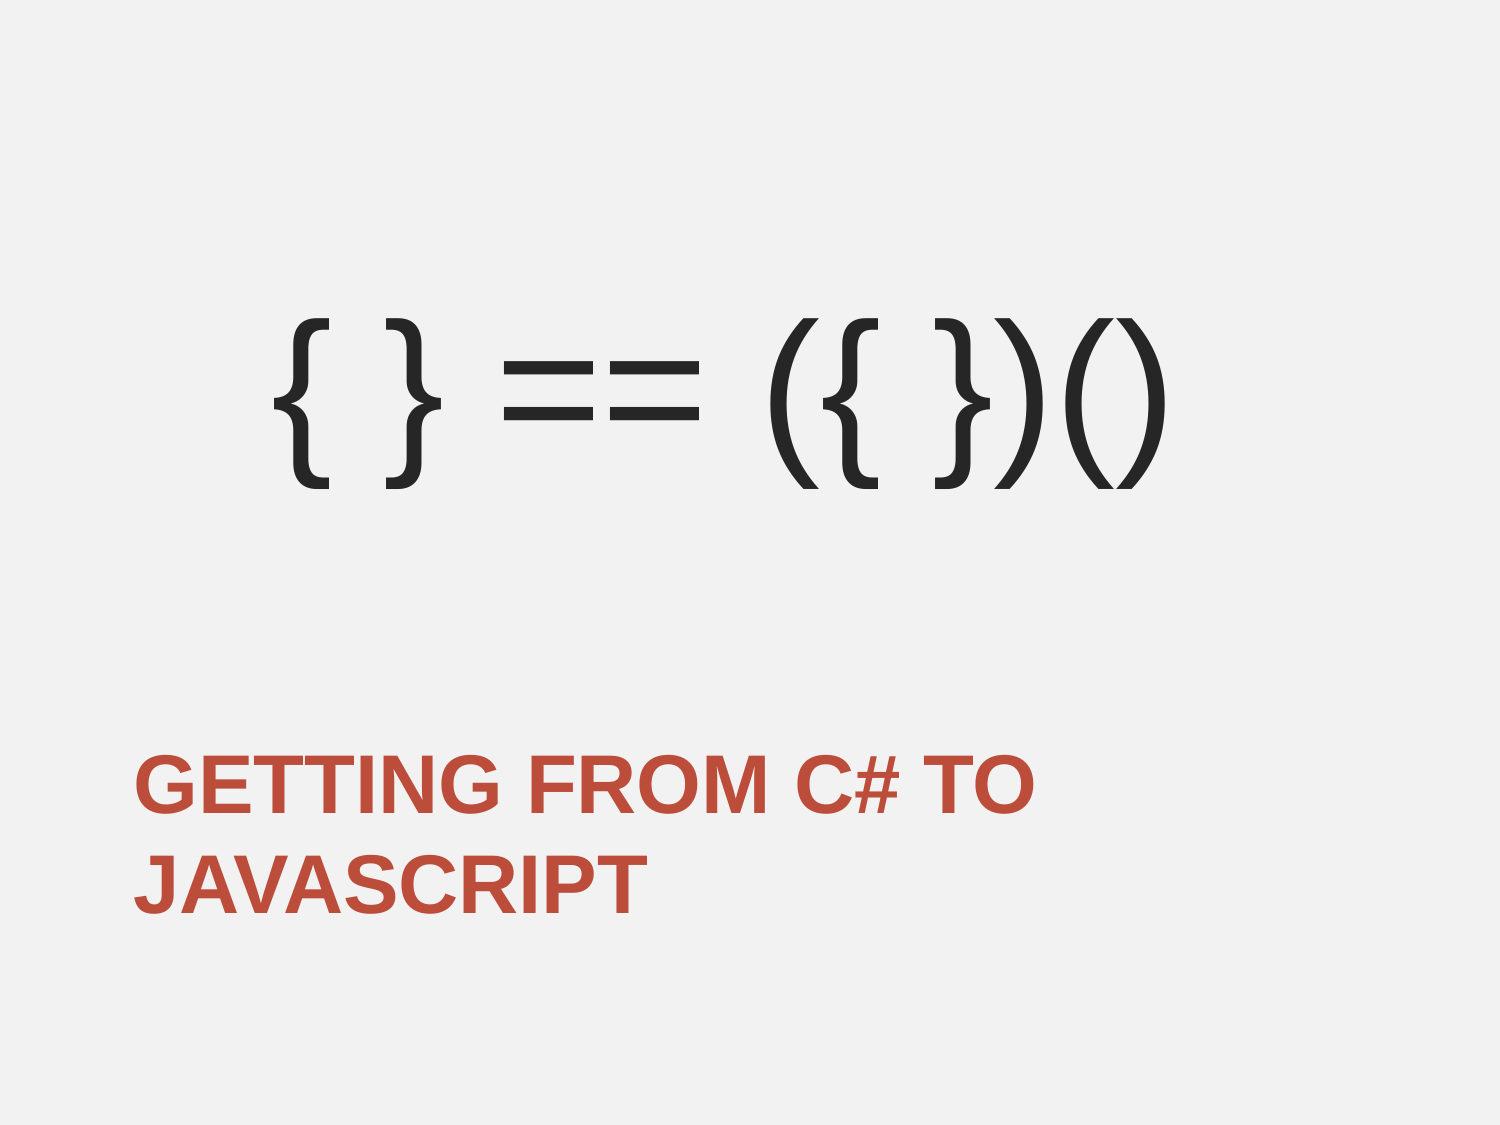

{ } == ({ })()
# Getting from C# To Javascript